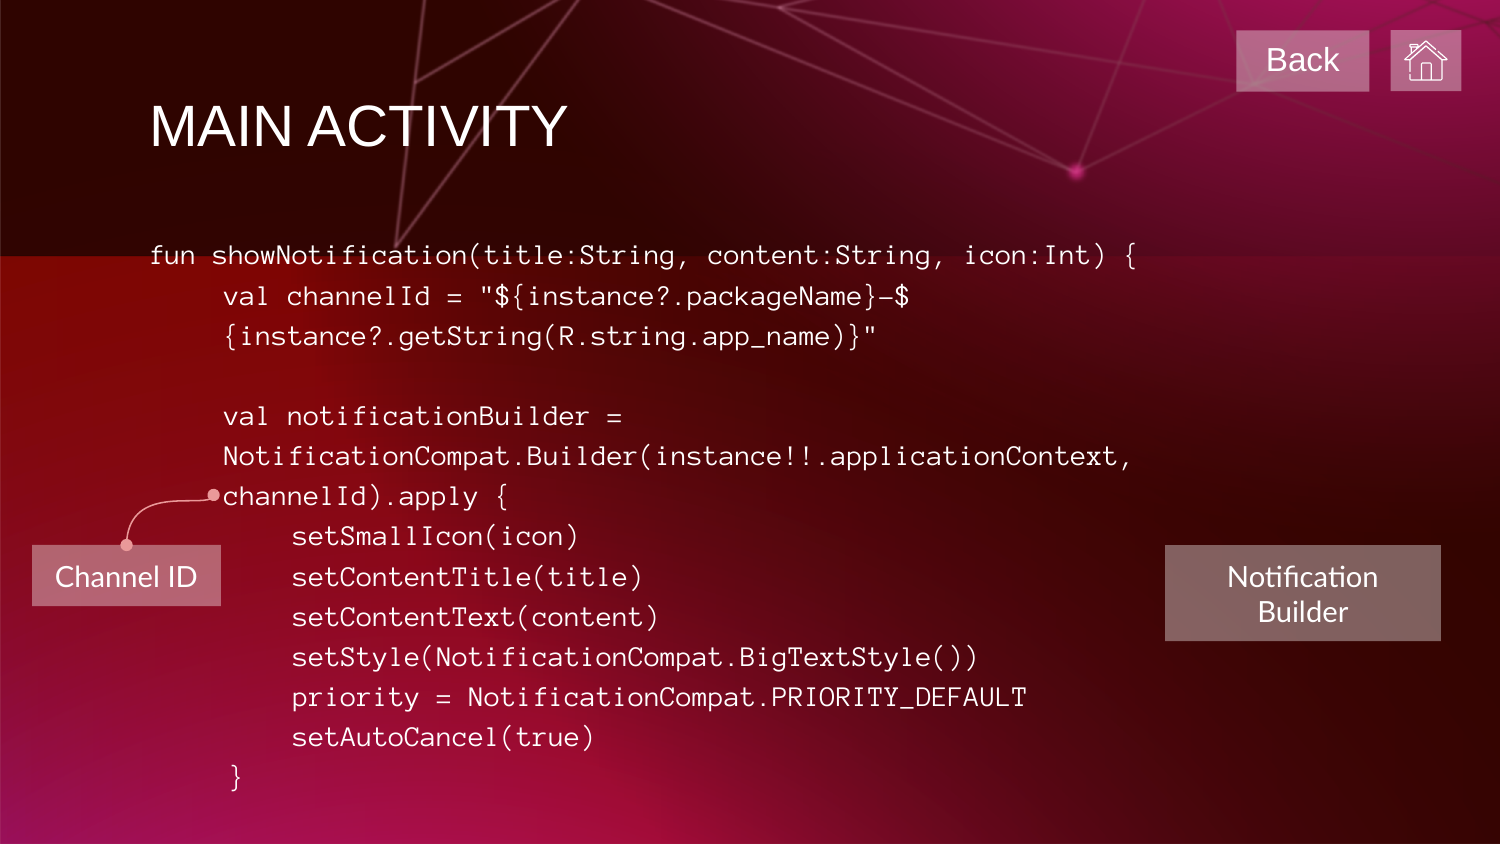

Back

MAIN ACTIVITY
fun showNotification(title:String, content:String, icon:Int) {
val channelId = "${instance?.packageName}-${instance?.getString(R.string.app_name)}"

val notificationBuilder = NotificationCompat.Builder(instance!!.applicationContext, channelId).apply {
         setSmallIcon(icon)
         setContentTitle(title)
         setContentText(content)
         setStyle(NotificationCompat.BigTextStyle())
         priority = NotificationCompat.PRIORITY_DEFAULT
         setAutoCancel(true)
     }

}

Channel ID
Notification Builder